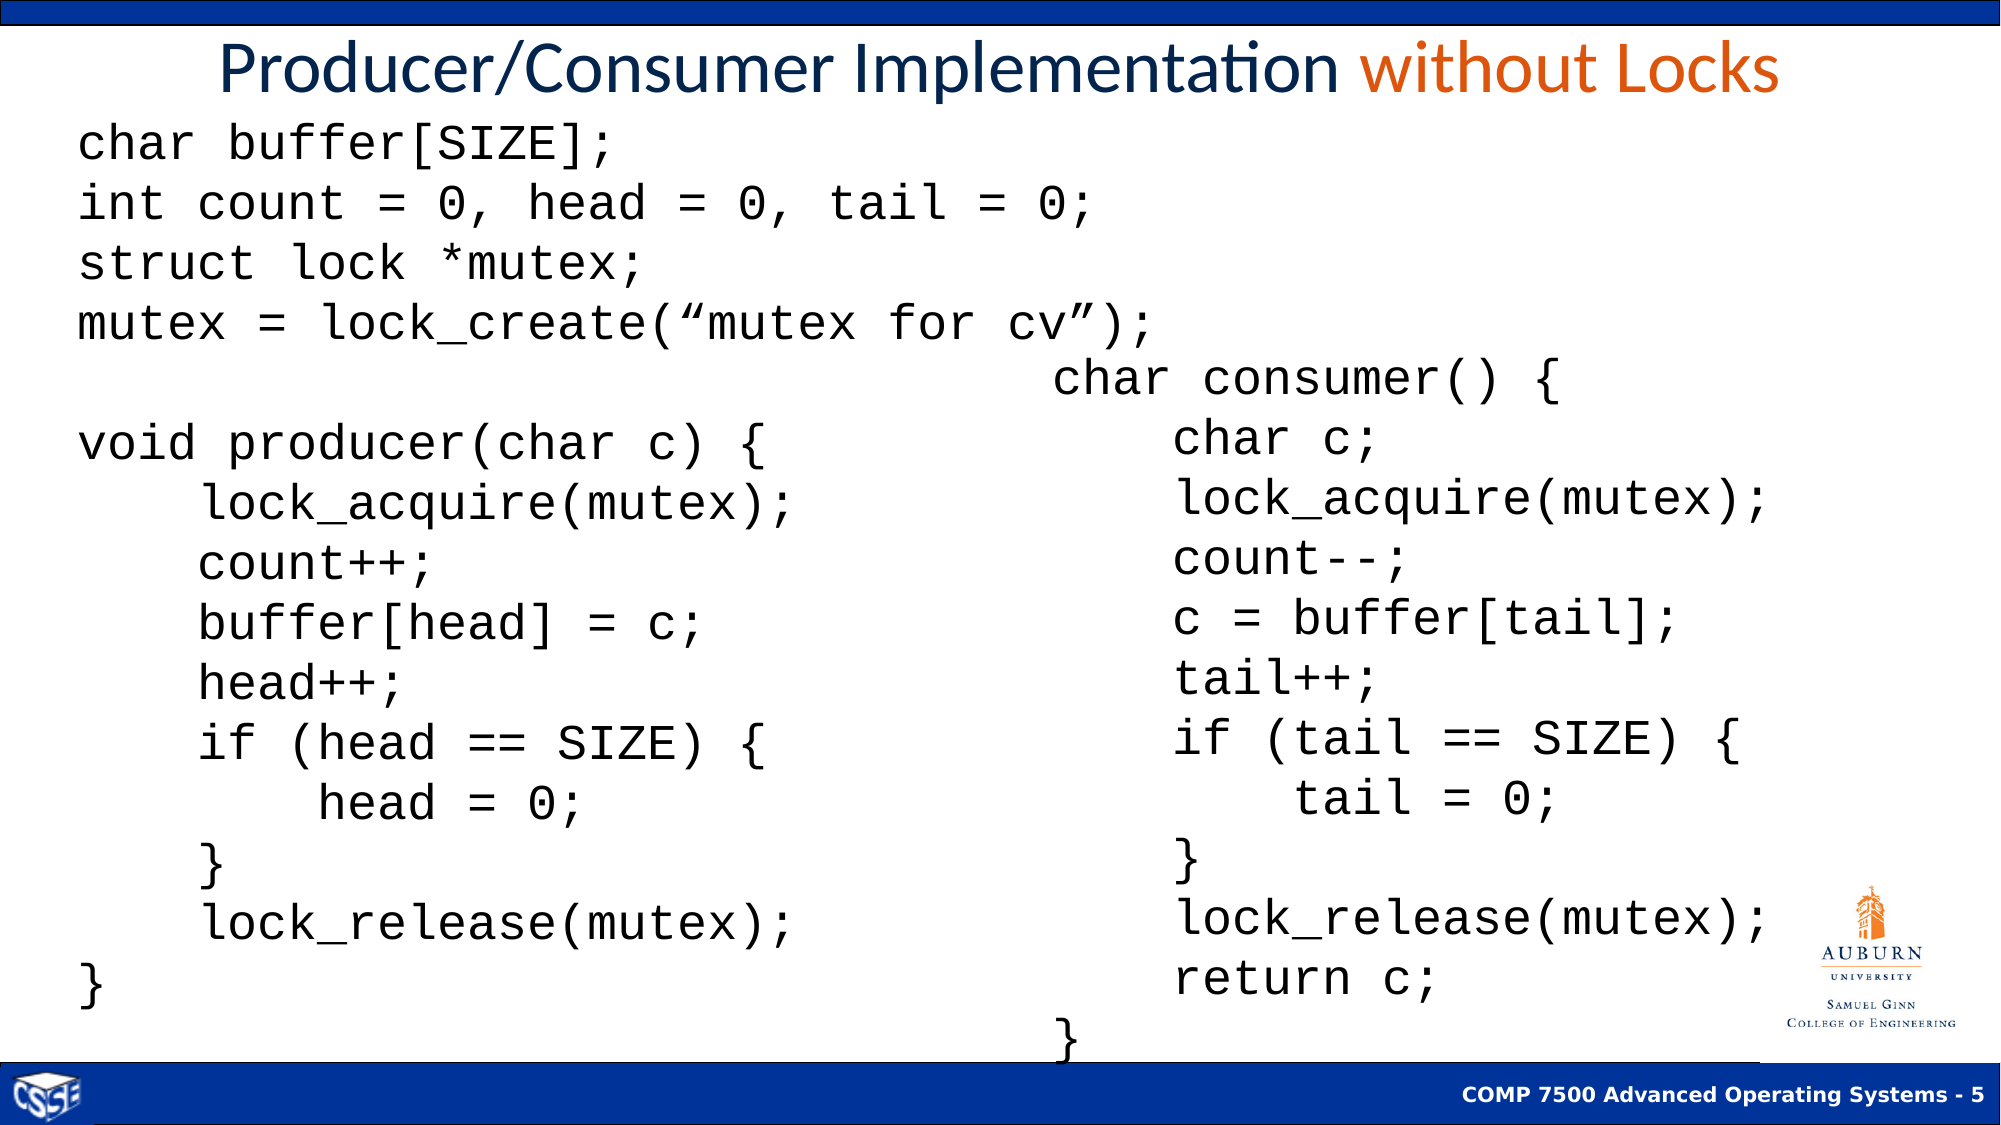

# Producer/Consumer Implementation without Locks
char buffer[SIZE];
int count = 0, head = 0, tail = 0;
struct lock *mutex;
mutex = lock_create(“mutex for cv”);

void producer(char c) {
    lock_acquire(mutex);
    count++;
    buffer[head] = c;
    head++;
    if (head == SIZE) {
        head = 0;
    }
    lock_release(mutex);
}
char consumer() {
    char c;
    lock_acquire(mutex);
    count--;
    c = buffer[tail];
    tail++;
    if (tail == SIZE) {
        tail = 0;
    }
    lock_release(mutex);
    return c;
}